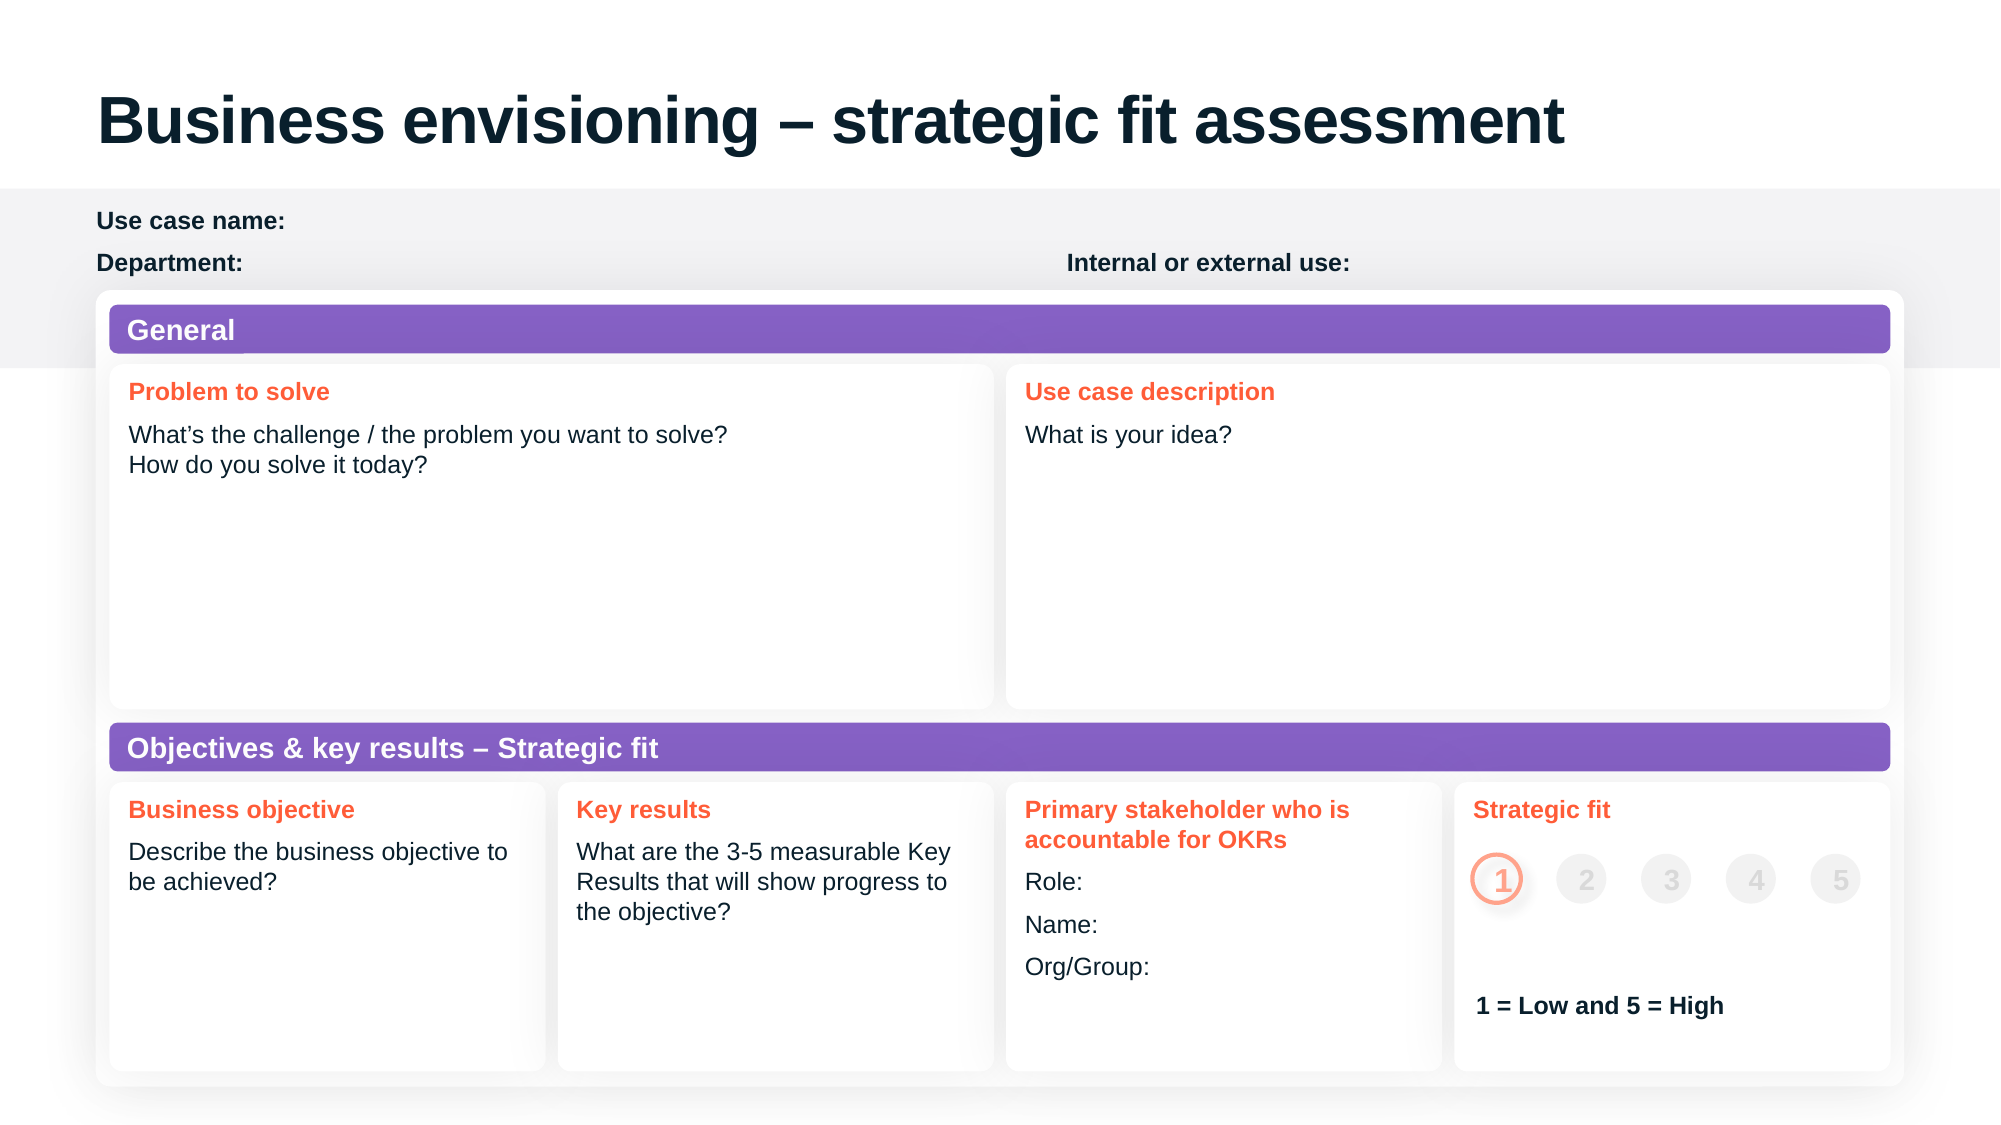

# Business envisioning – strategic fit assessment

Use case name:
Department:
Internal or external use:

General
Problem to solve
What’s the challenge / the problem you want to solve?
How do you solve it today?
Use case description
What is your idea?
Objectives & key results – Strategic fit
Business objective
Describe the business objective to be achieved?
Key results
What are the 3-5 measurable Key Results that will show progress to the objective?
Primary stakeholder who is accountable for OKRs
Role:
Name:
Org/Group:
Strategic fit
1
2
3
4
5
1 = Low and 5 = High